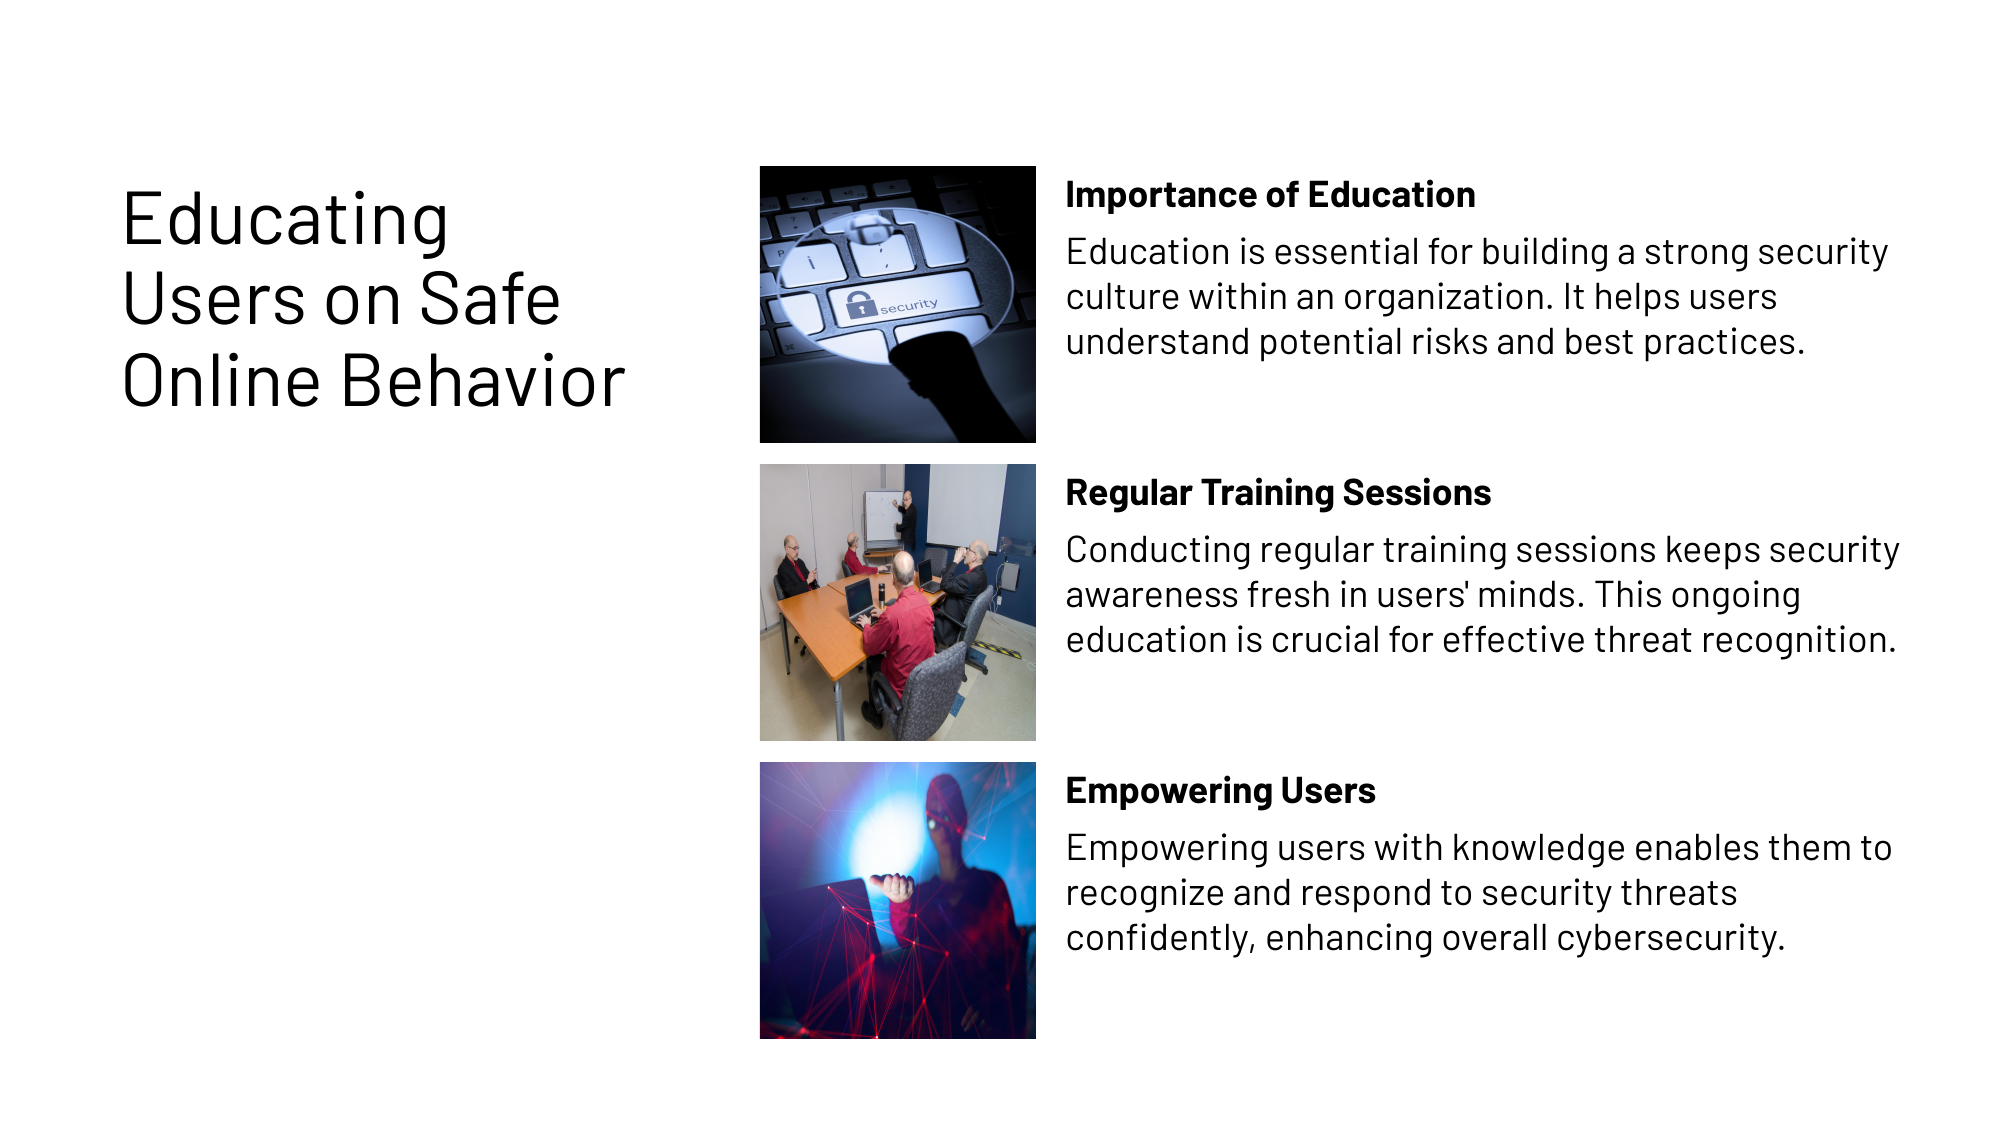

# Educating Users on Safe Online Behavior
Importance of Education
Education is essential for building a strong security culture within an organization. It helps users understand potential risks and best practices.
Regular Training Sessions
Conducting regular training sessions keeps security awareness fresh in users' minds. This ongoing education is crucial for effective threat recognition.
Empowering Users
Empowering users with knowledge enables them to recognize and respond to security threats confidently, enhancing overall cybersecurity.